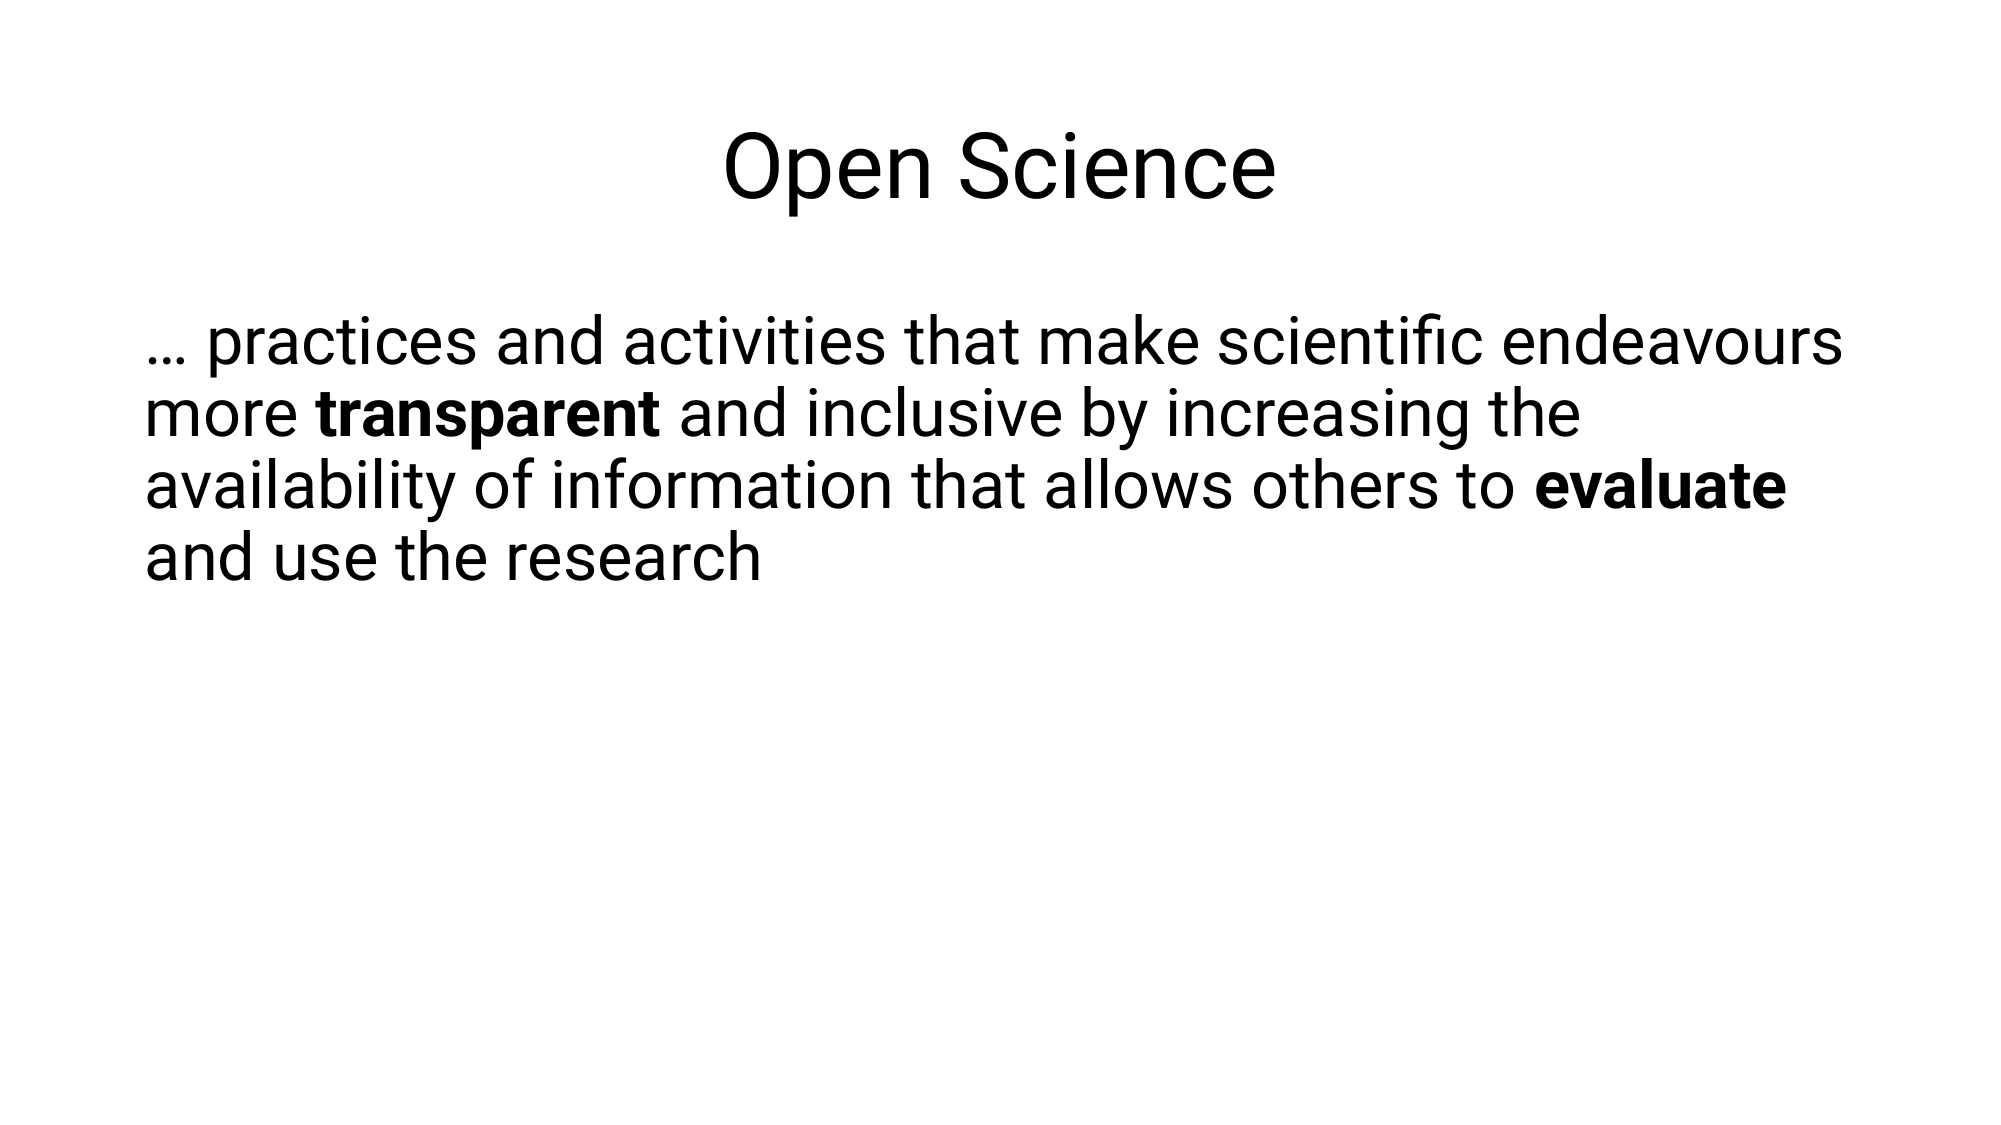

# Open Science
… practices and activities that make scientific endeavours more transparent and inclusive by increasing the availability of information that allows others to evaluate and use the research